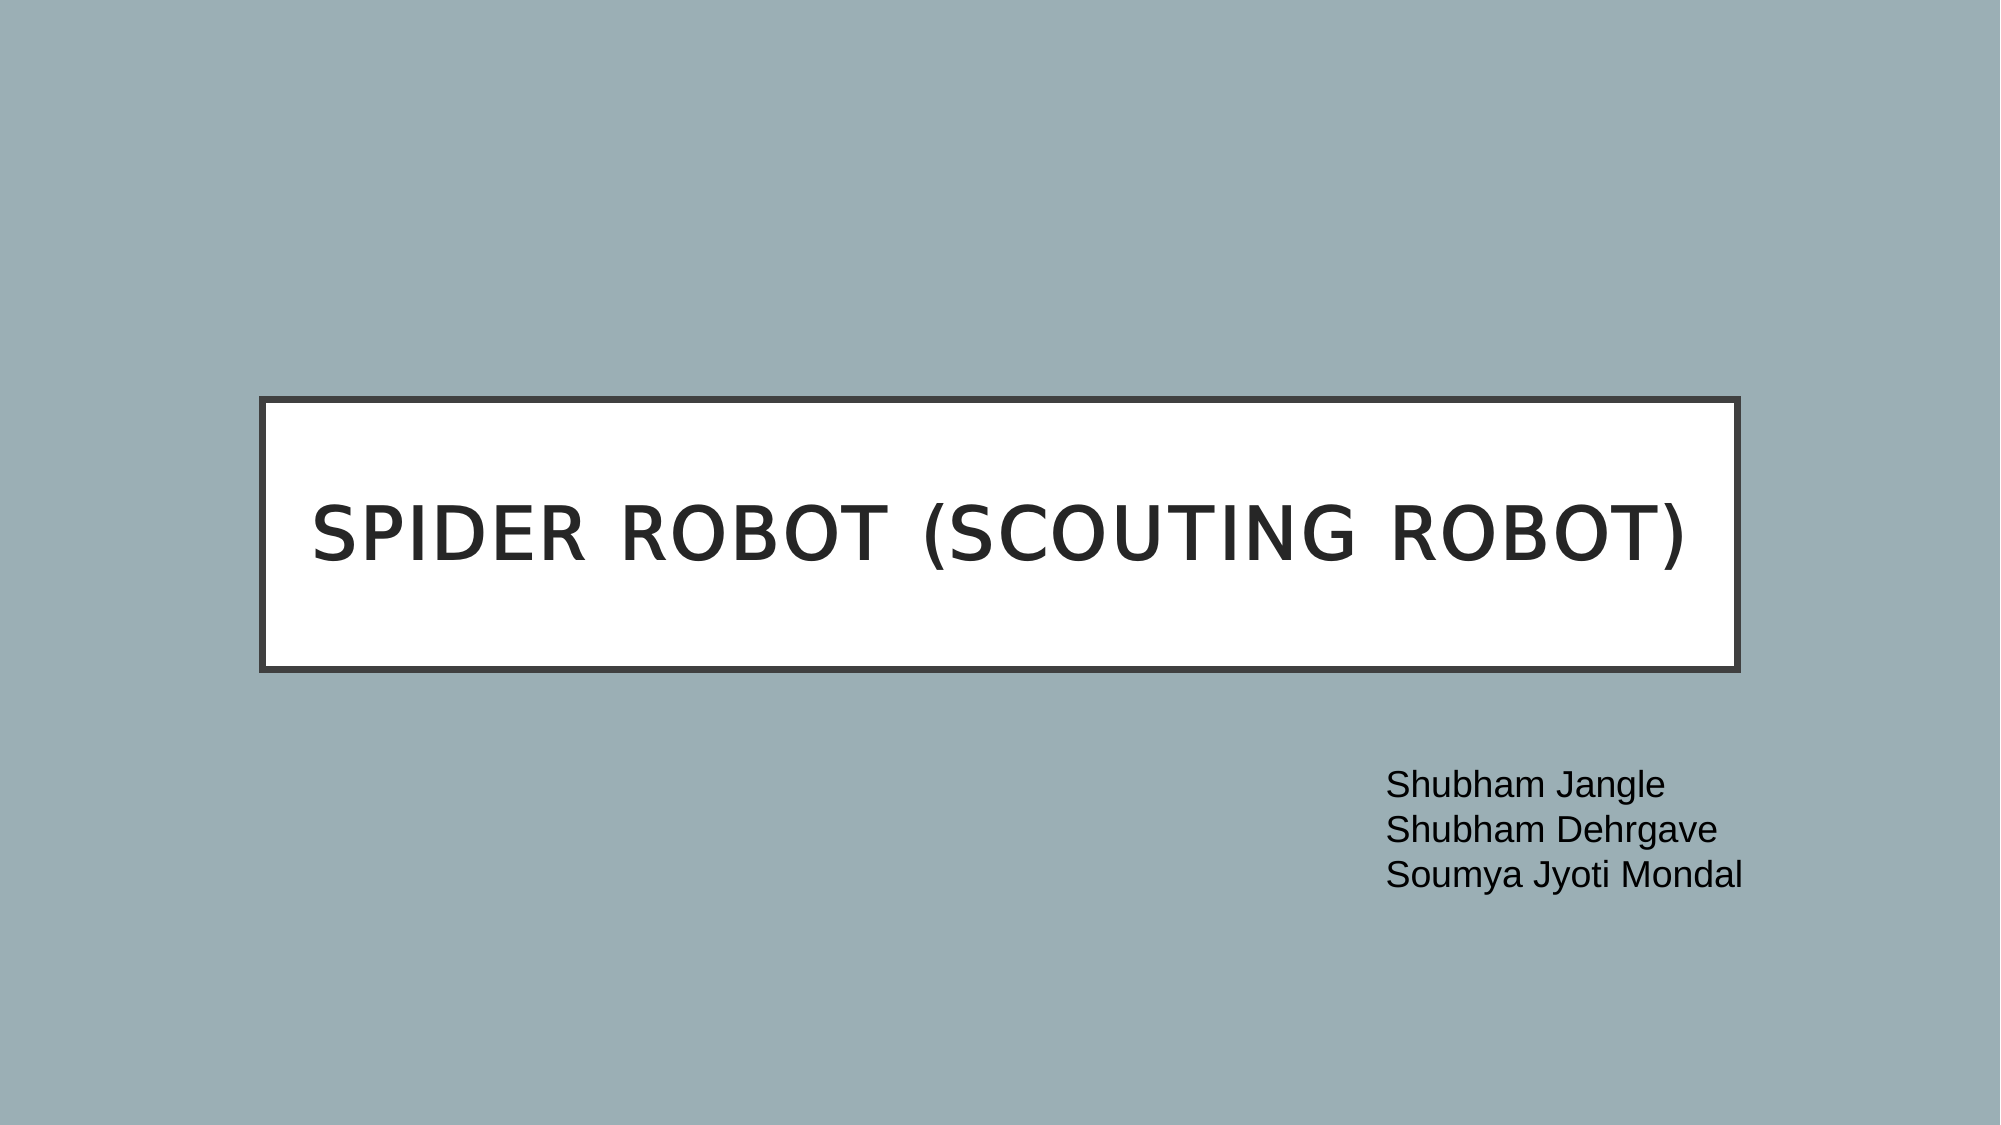

# Spider Robot (Scouting Robot)
Shubham Jangle
Shubham Dehrgave
Soumya Jyoti Mondal